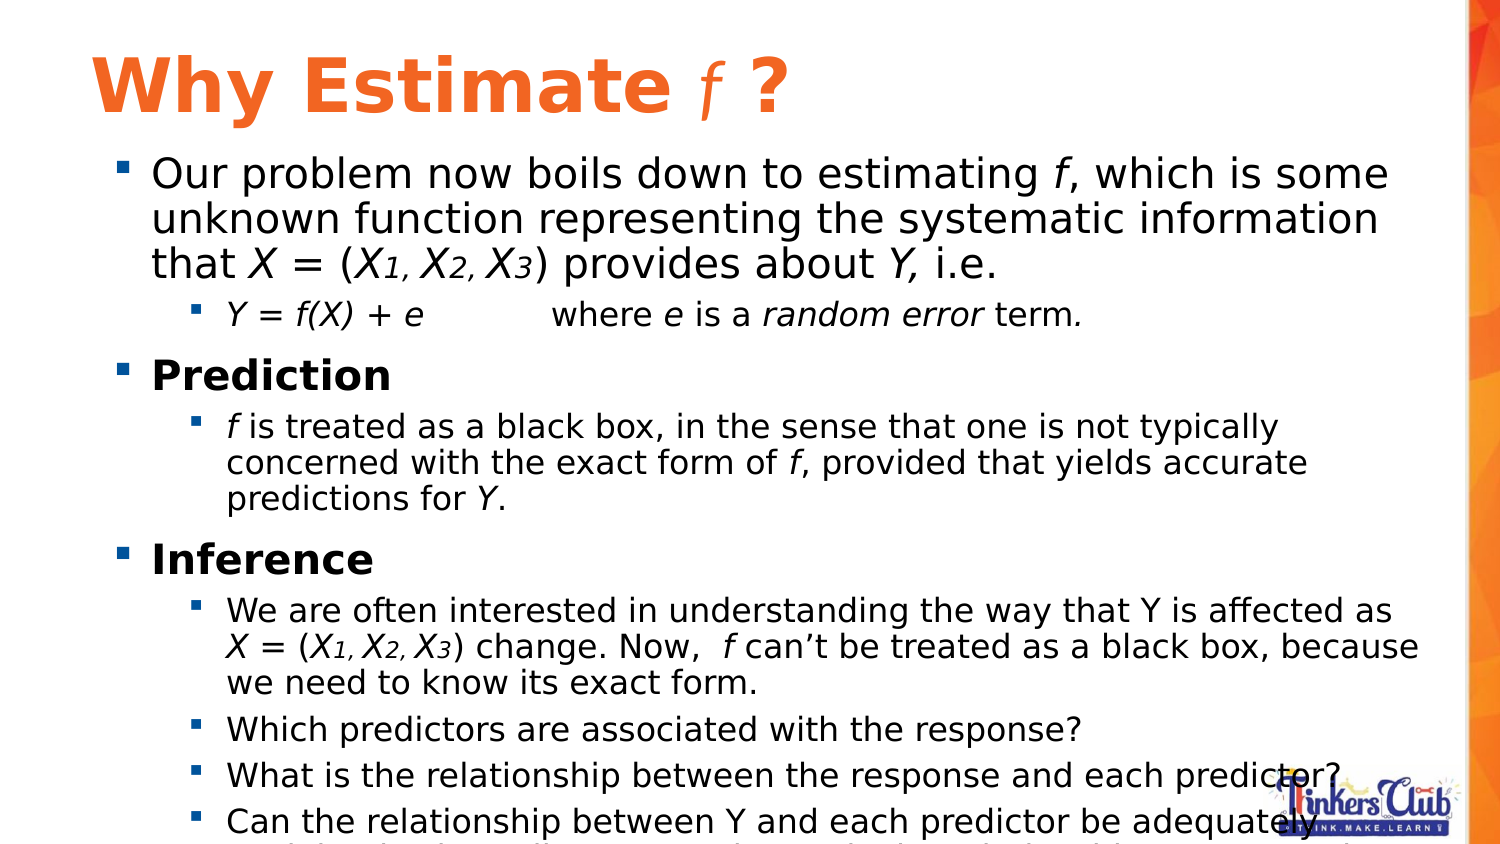

Why Estimate f ?
Our problem now boils down to estimating f, which is some unknown function representing the systematic information that X = (X1, X2, X3) provides about Y, i.e.
Y = f(X) + e            where e is a random error term.
Prediction
f is treated as a black box, in the sense that one is not typically concerned with the exact form of f, provided that yields accurate predictions for Y.
Inference
We are often interested in understanding the way that Y is affected as X = (X1, X2, X3) change. Now,  f can’t be treated as a black box, because we need to know its exact form.
Which predictors are associated with the response?
What is the relationship between the response and each predictor?
Can the relationship between Y and each predictor be adequately explained using a linear equation, or is the relationship more complex?